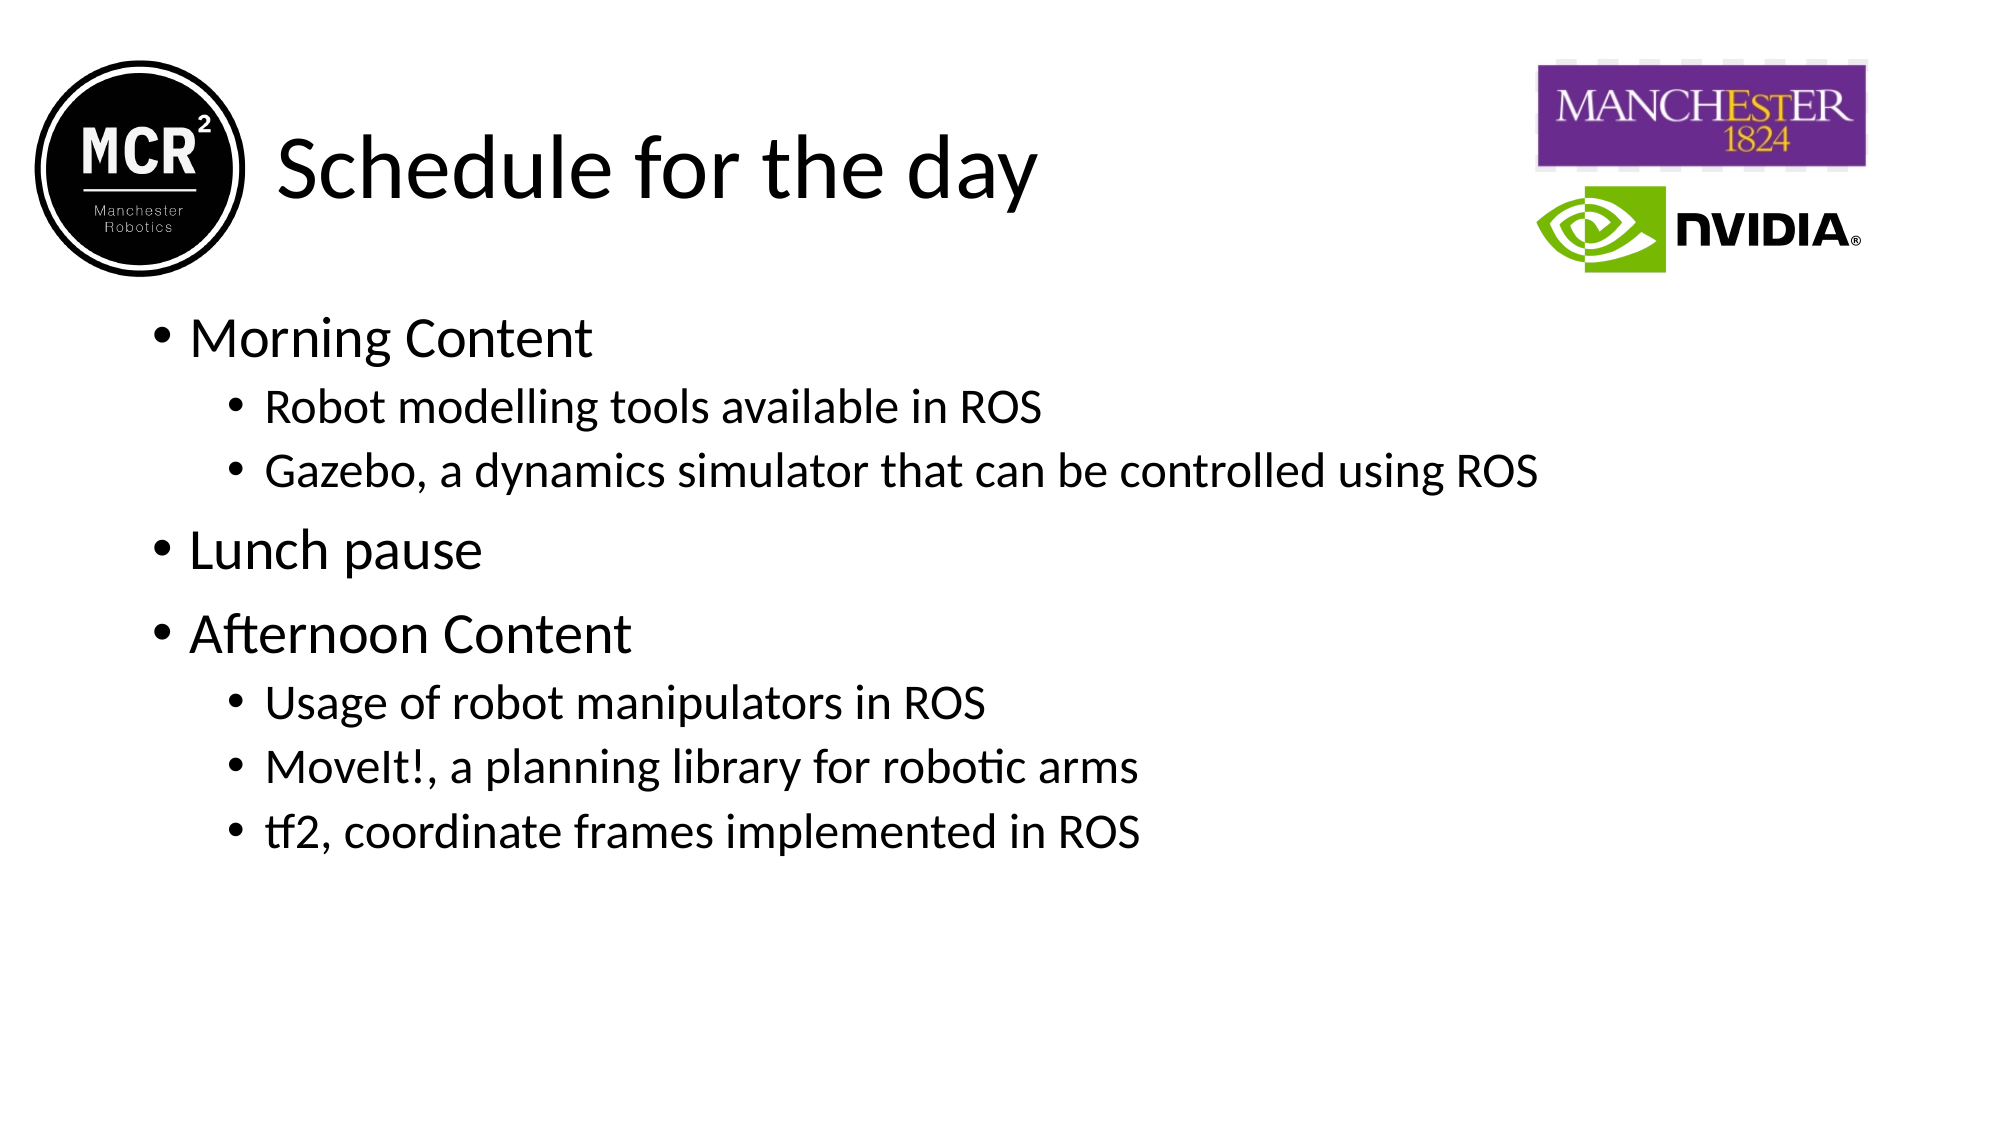

Schedule for the day
Morning Content
Robot modelling tools available in ROS
Gazebo, a dynamics simulator that can be controlled using ROS
Lunch pause
Afternoon Content
Usage of robot manipulators in ROS
MoveIt!, a planning library for robotic arms
tf2, coordinate frames implemented in ROS